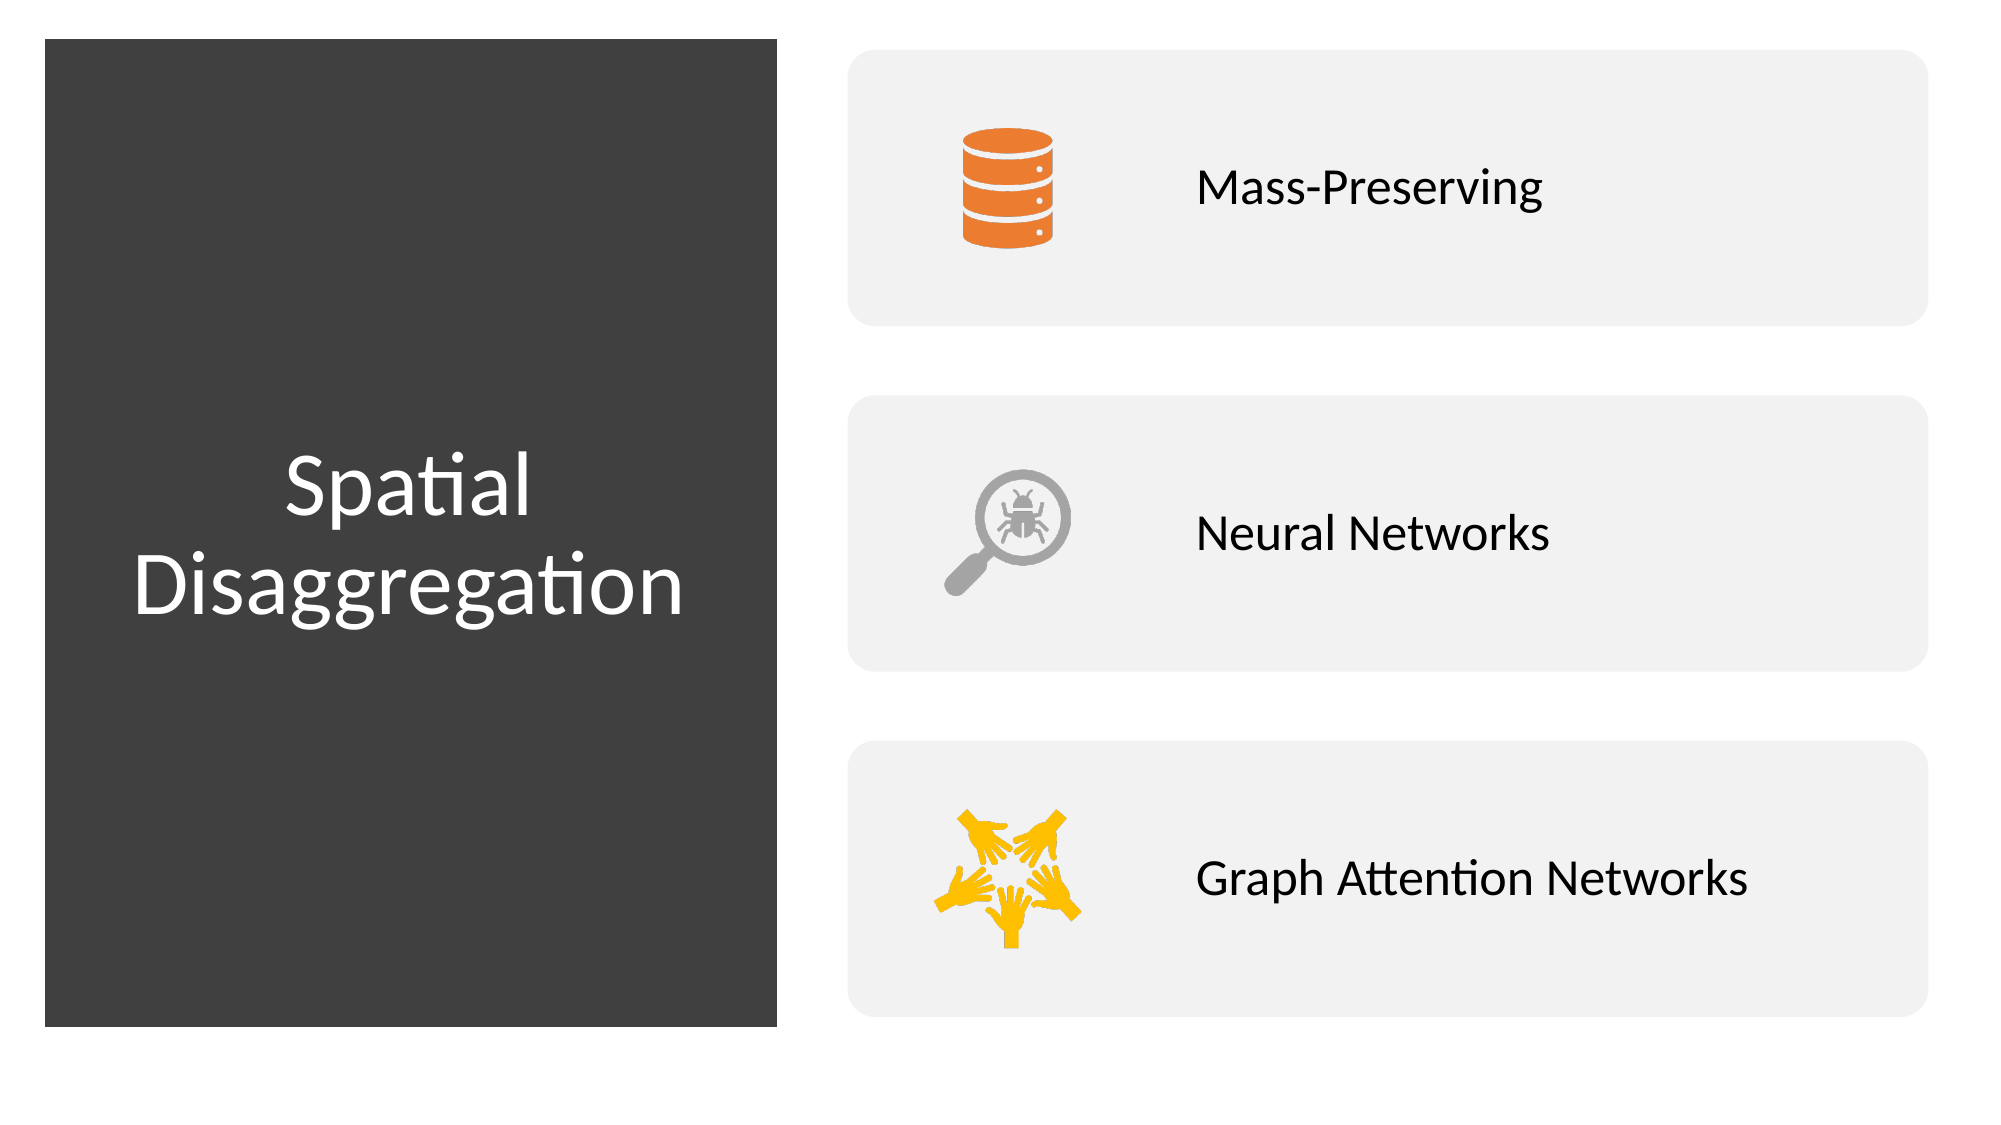

Mass-Preserving
Neural Networks
Graph Attention Networks
# Spatial Disaggregation